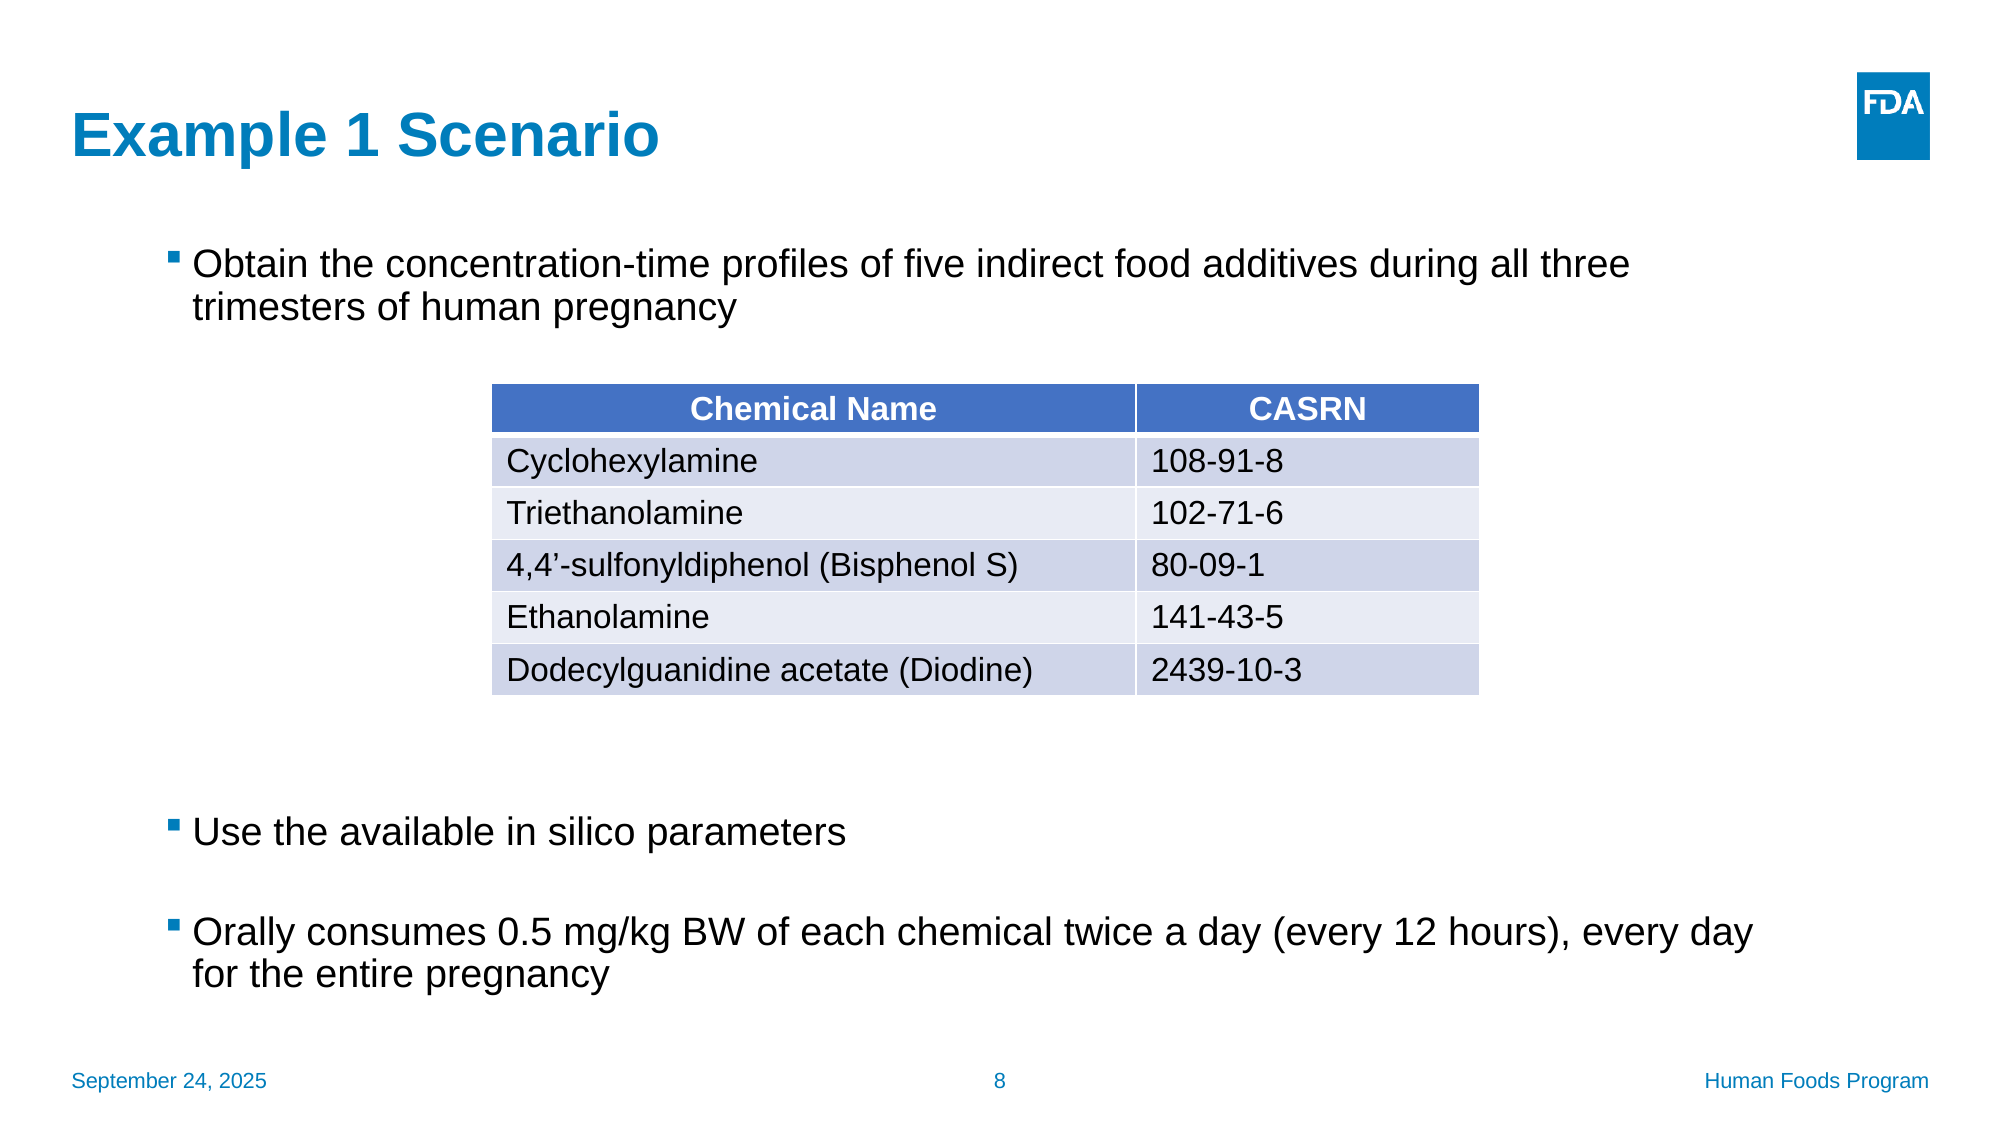

Example 1 Scenario
Obtain the concentration-time profiles of five indirect food additives during all three trimesters of human pregnancy

Use the available in silico parameters
Orally consumes 0.5 mg/kg BW of each chemical twice a day (every 12 hours), every day for the entire pregnancy
| Chemical Name | CASRN |
| --- | --- |
| Cyclohexylamine | 108-91-8 |
| Triethanolamine | 102-71-6 |
| 4,4’-sulfonyldiphenol (Bisphenol S) | 80-09-1 |
| Ethanolamine | 141-43-5 |
| Dodecylguanidine acetate (Diodine) | 2439-10-3 |
September 24, 2025
8
Human Foods Program